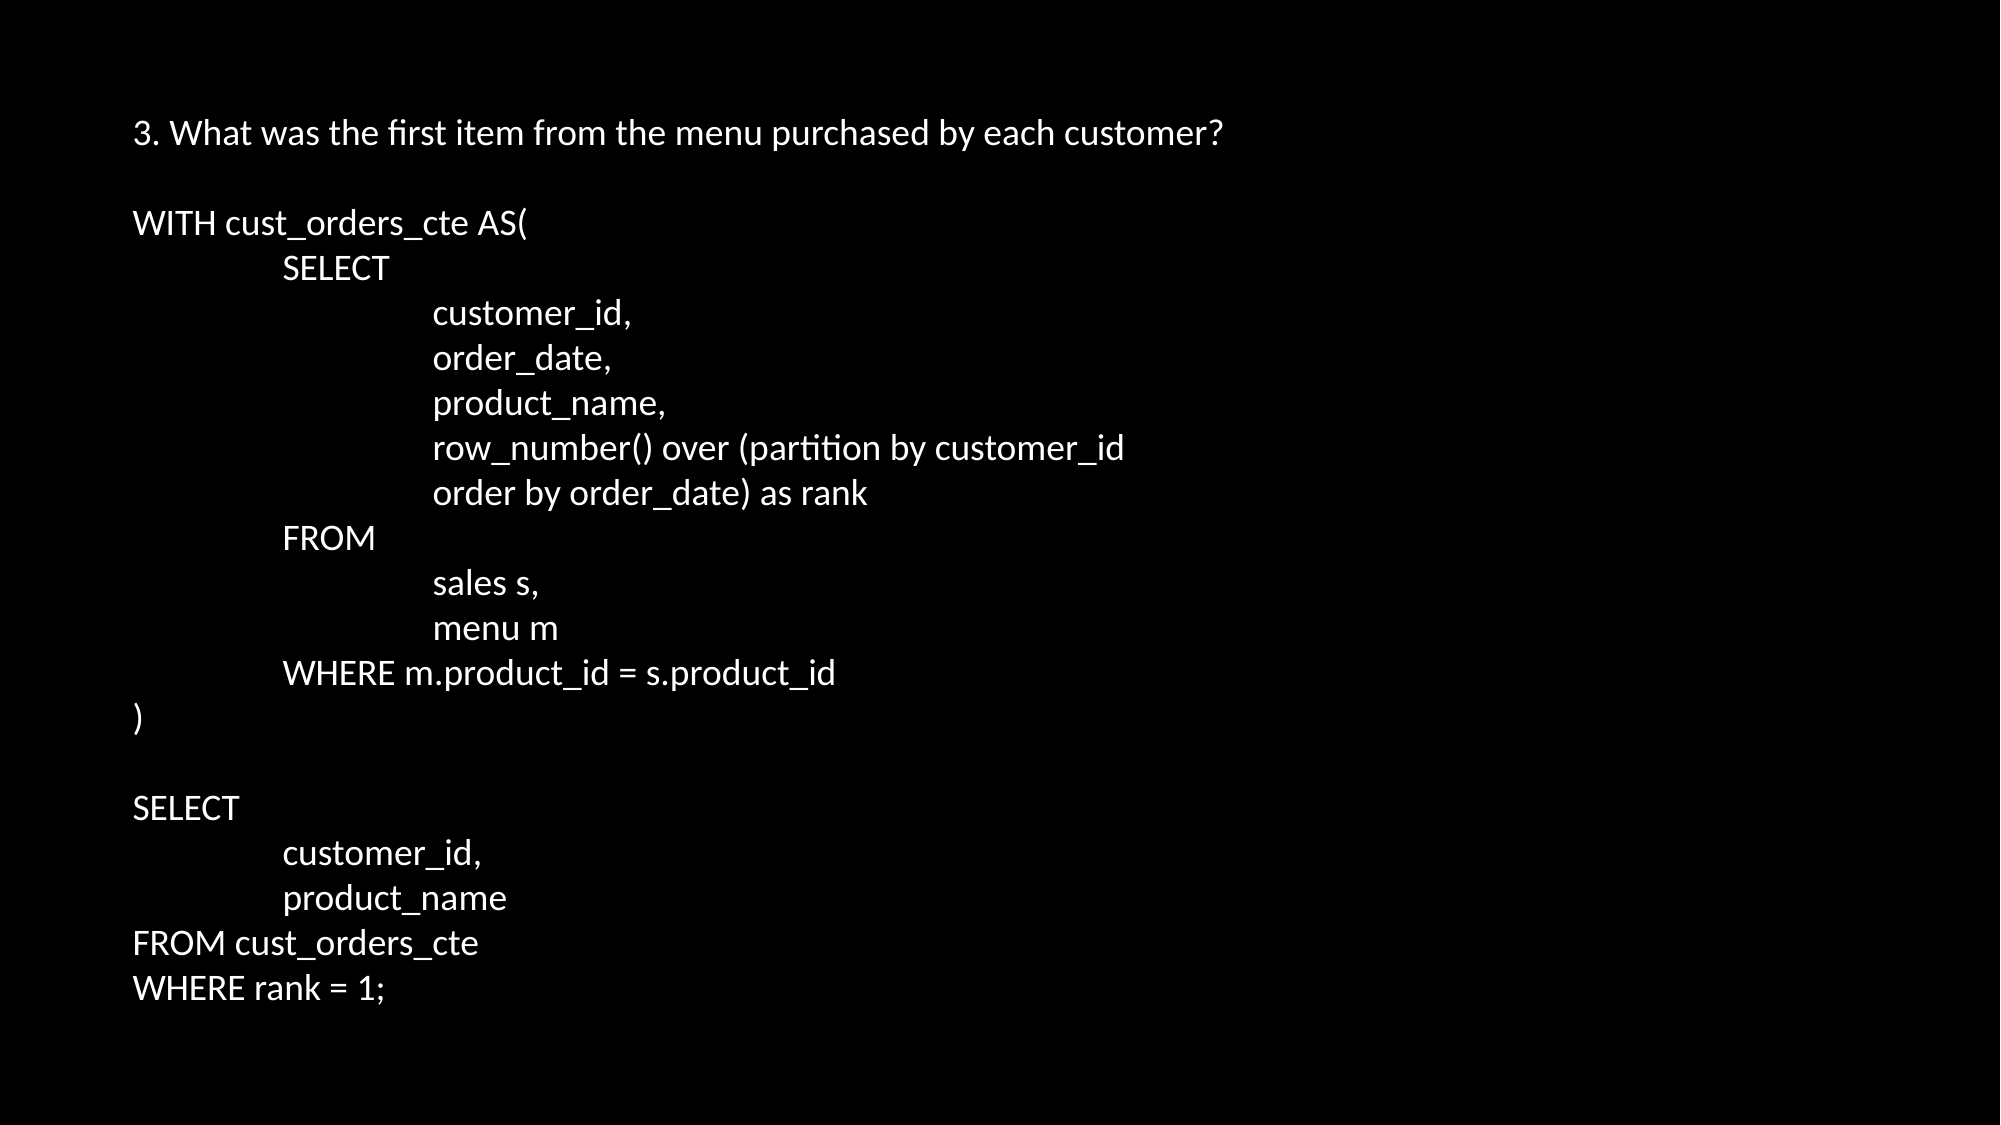

3. What was the first item from the menu purchased by each customer?

WITH cust_orders_cte AS(
	SELECT
		customer_id,
		order_date,
		product_name,
		row_number() over (partition by customer_id
		order by order_date) as rank
	FROM
		sales s,
		menu m
	WHERE m.product_id = s.product_id
)

SELECT
	customer_id,
	product_name
FROM cust_orders_cte
WHERE rank = 1;